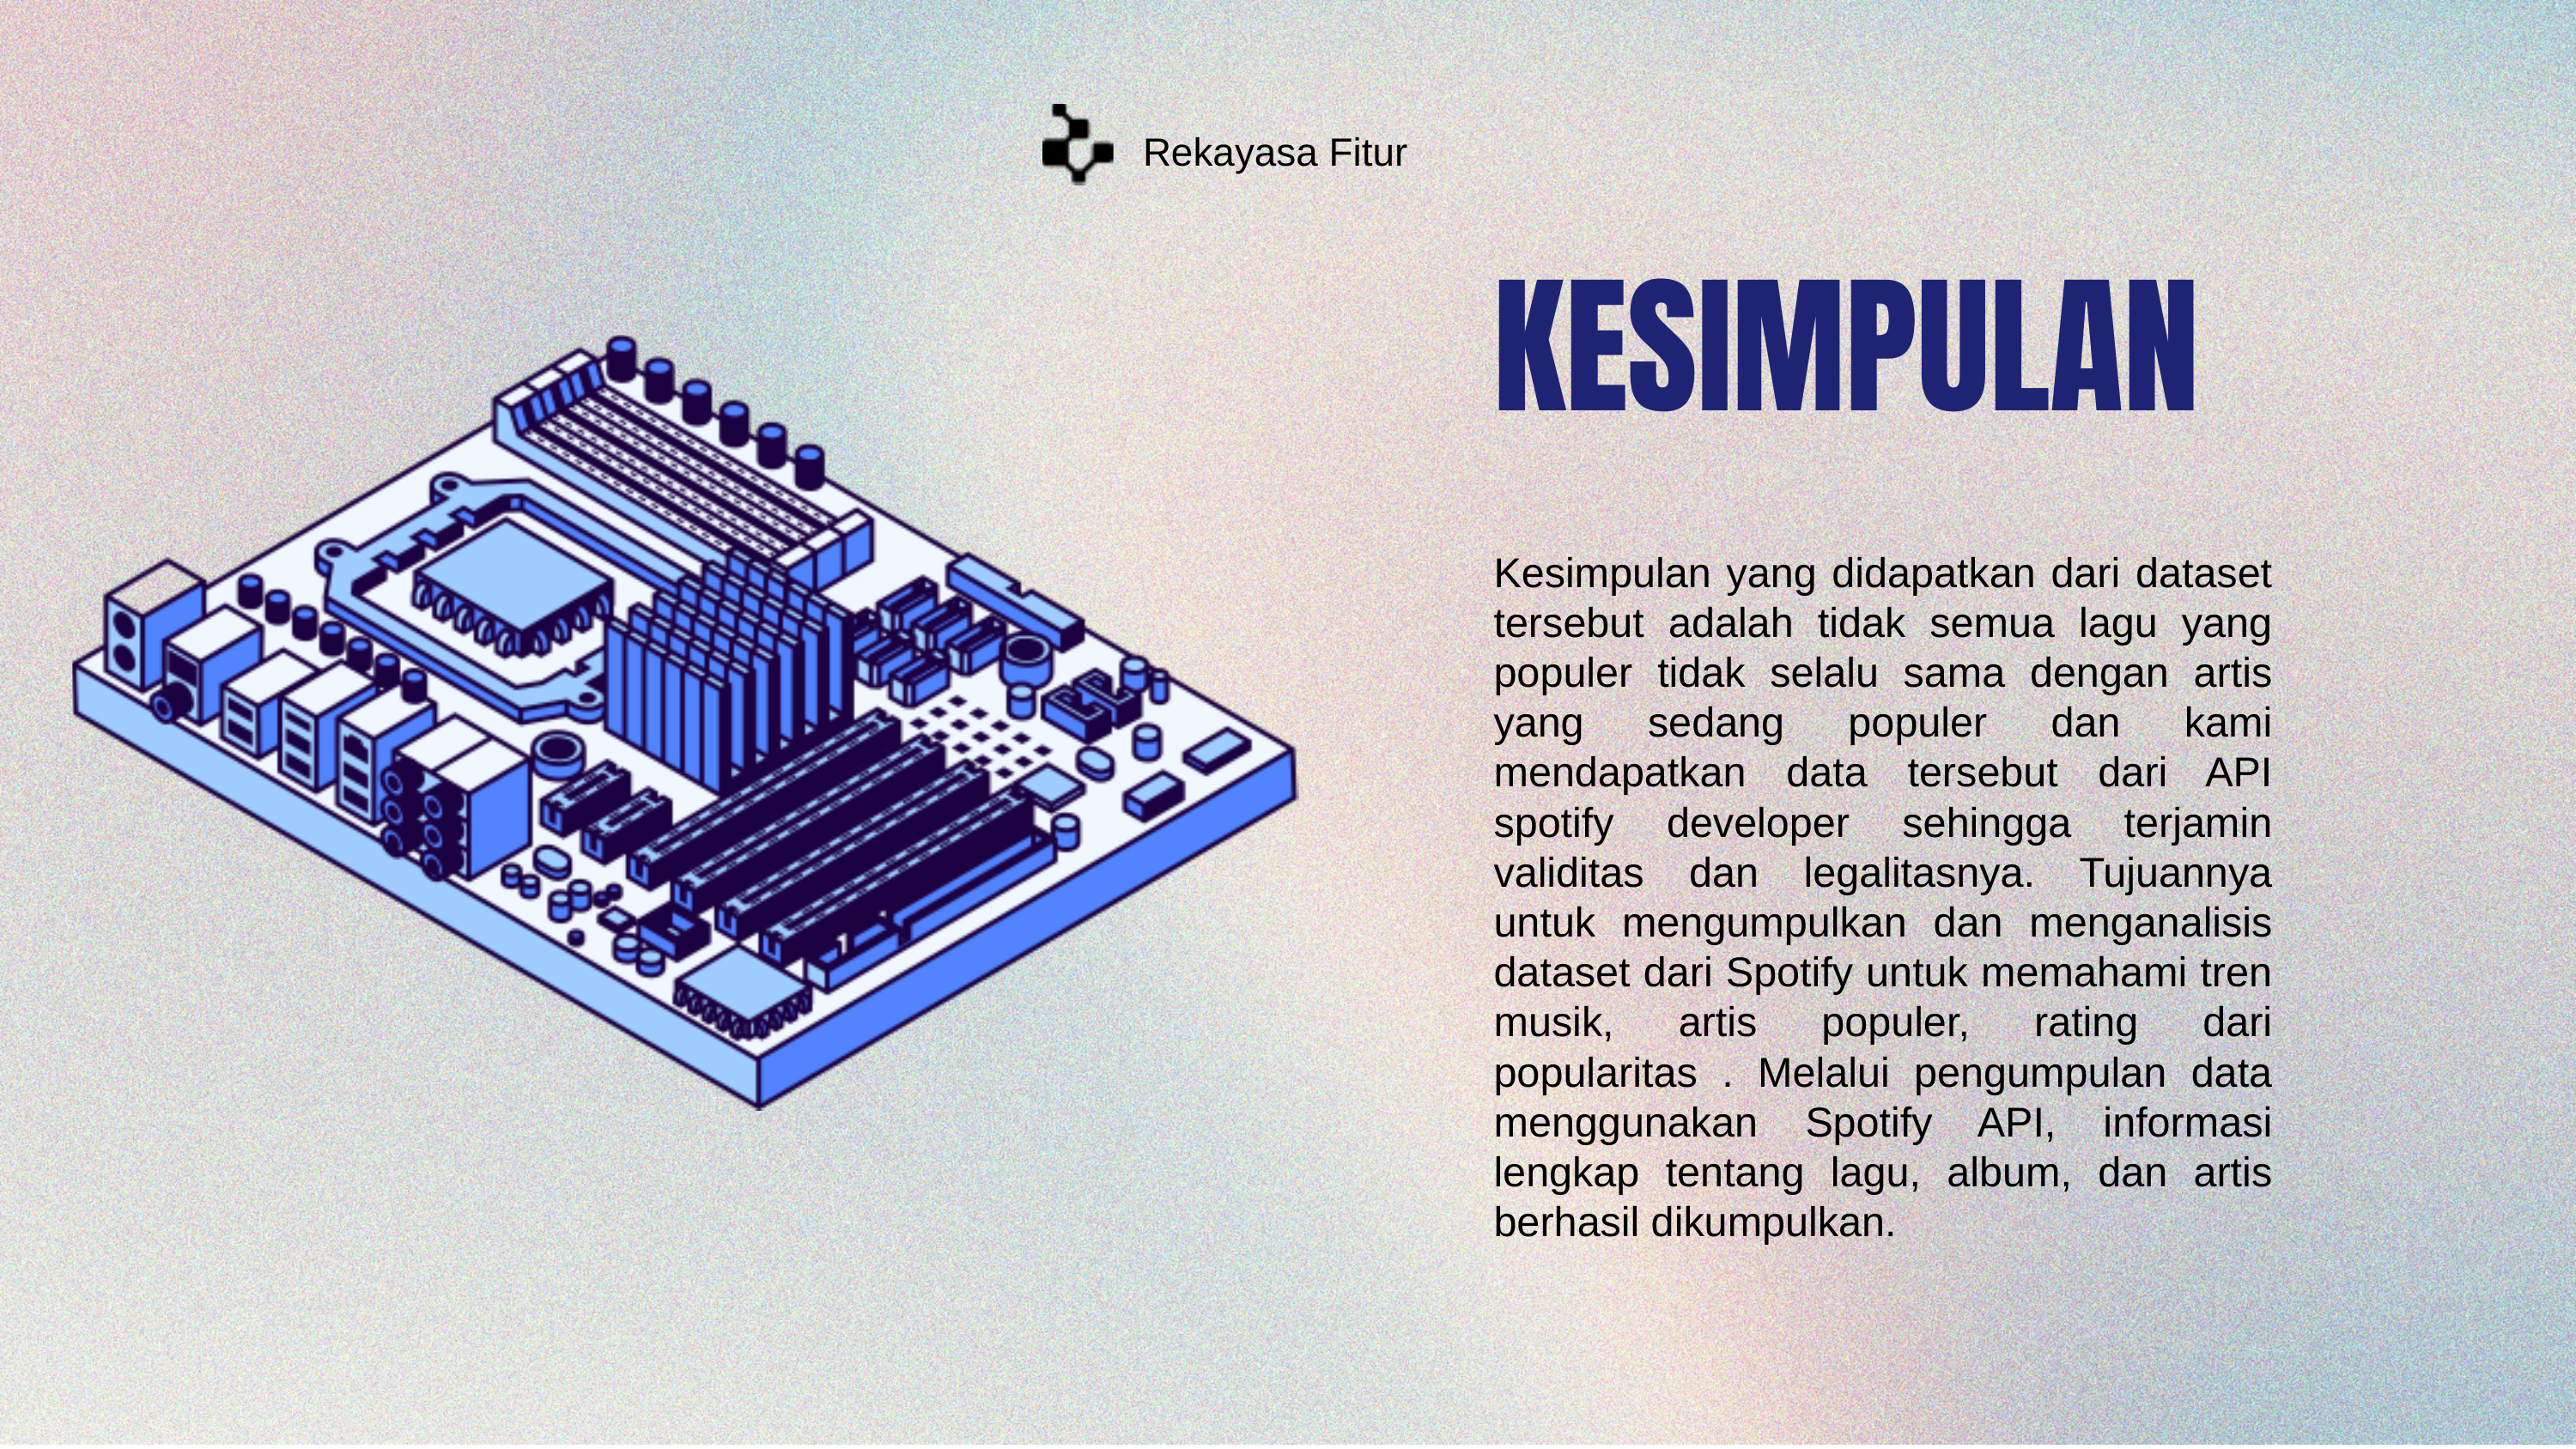

Rekayasa Fitur
KESIMPULAN
Kesimpulan yang didapatkan dari dataset tersebut adalah tidak semua lagu yang populer tidak selalu sama dengan artis yang sedang populer dan kami mendapatkan data tersebut dari API spotify developer sehingga terjamin validitas dan legalitasnya. Tujuannya untuk mengumpulkan dan menganalisis dataset dari Spotify untuk memahami tren musik, artis populer, rating dari popularitas . Melalui pengumpulan data menggunakan Spotify API, informasi lengkap tentang lagu, album, dan artis berhasil dikumpulkan.